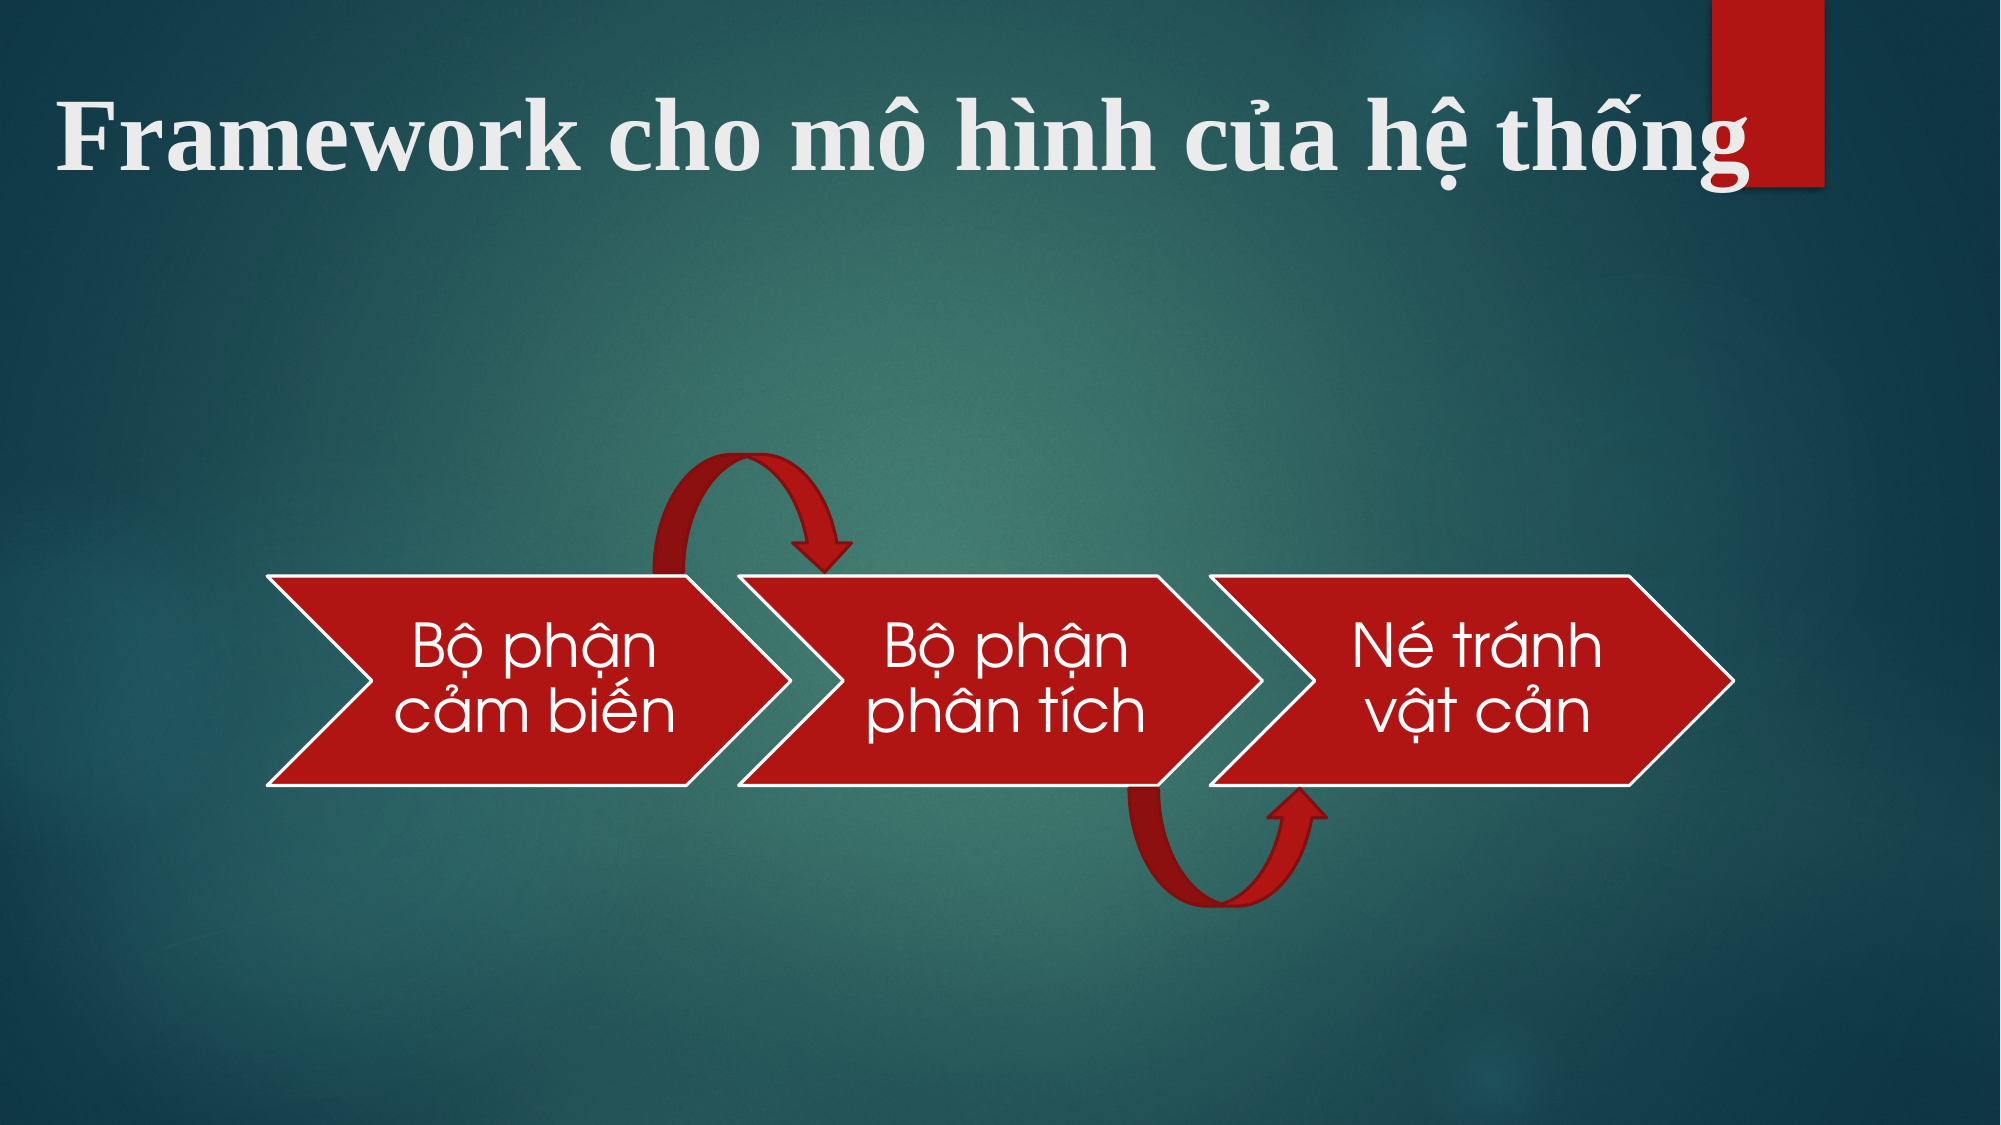

# Framework cho mô hình của hệ thống
Bộ phận cảm biến
Bộ phận phân tích
Né tránh vật cản